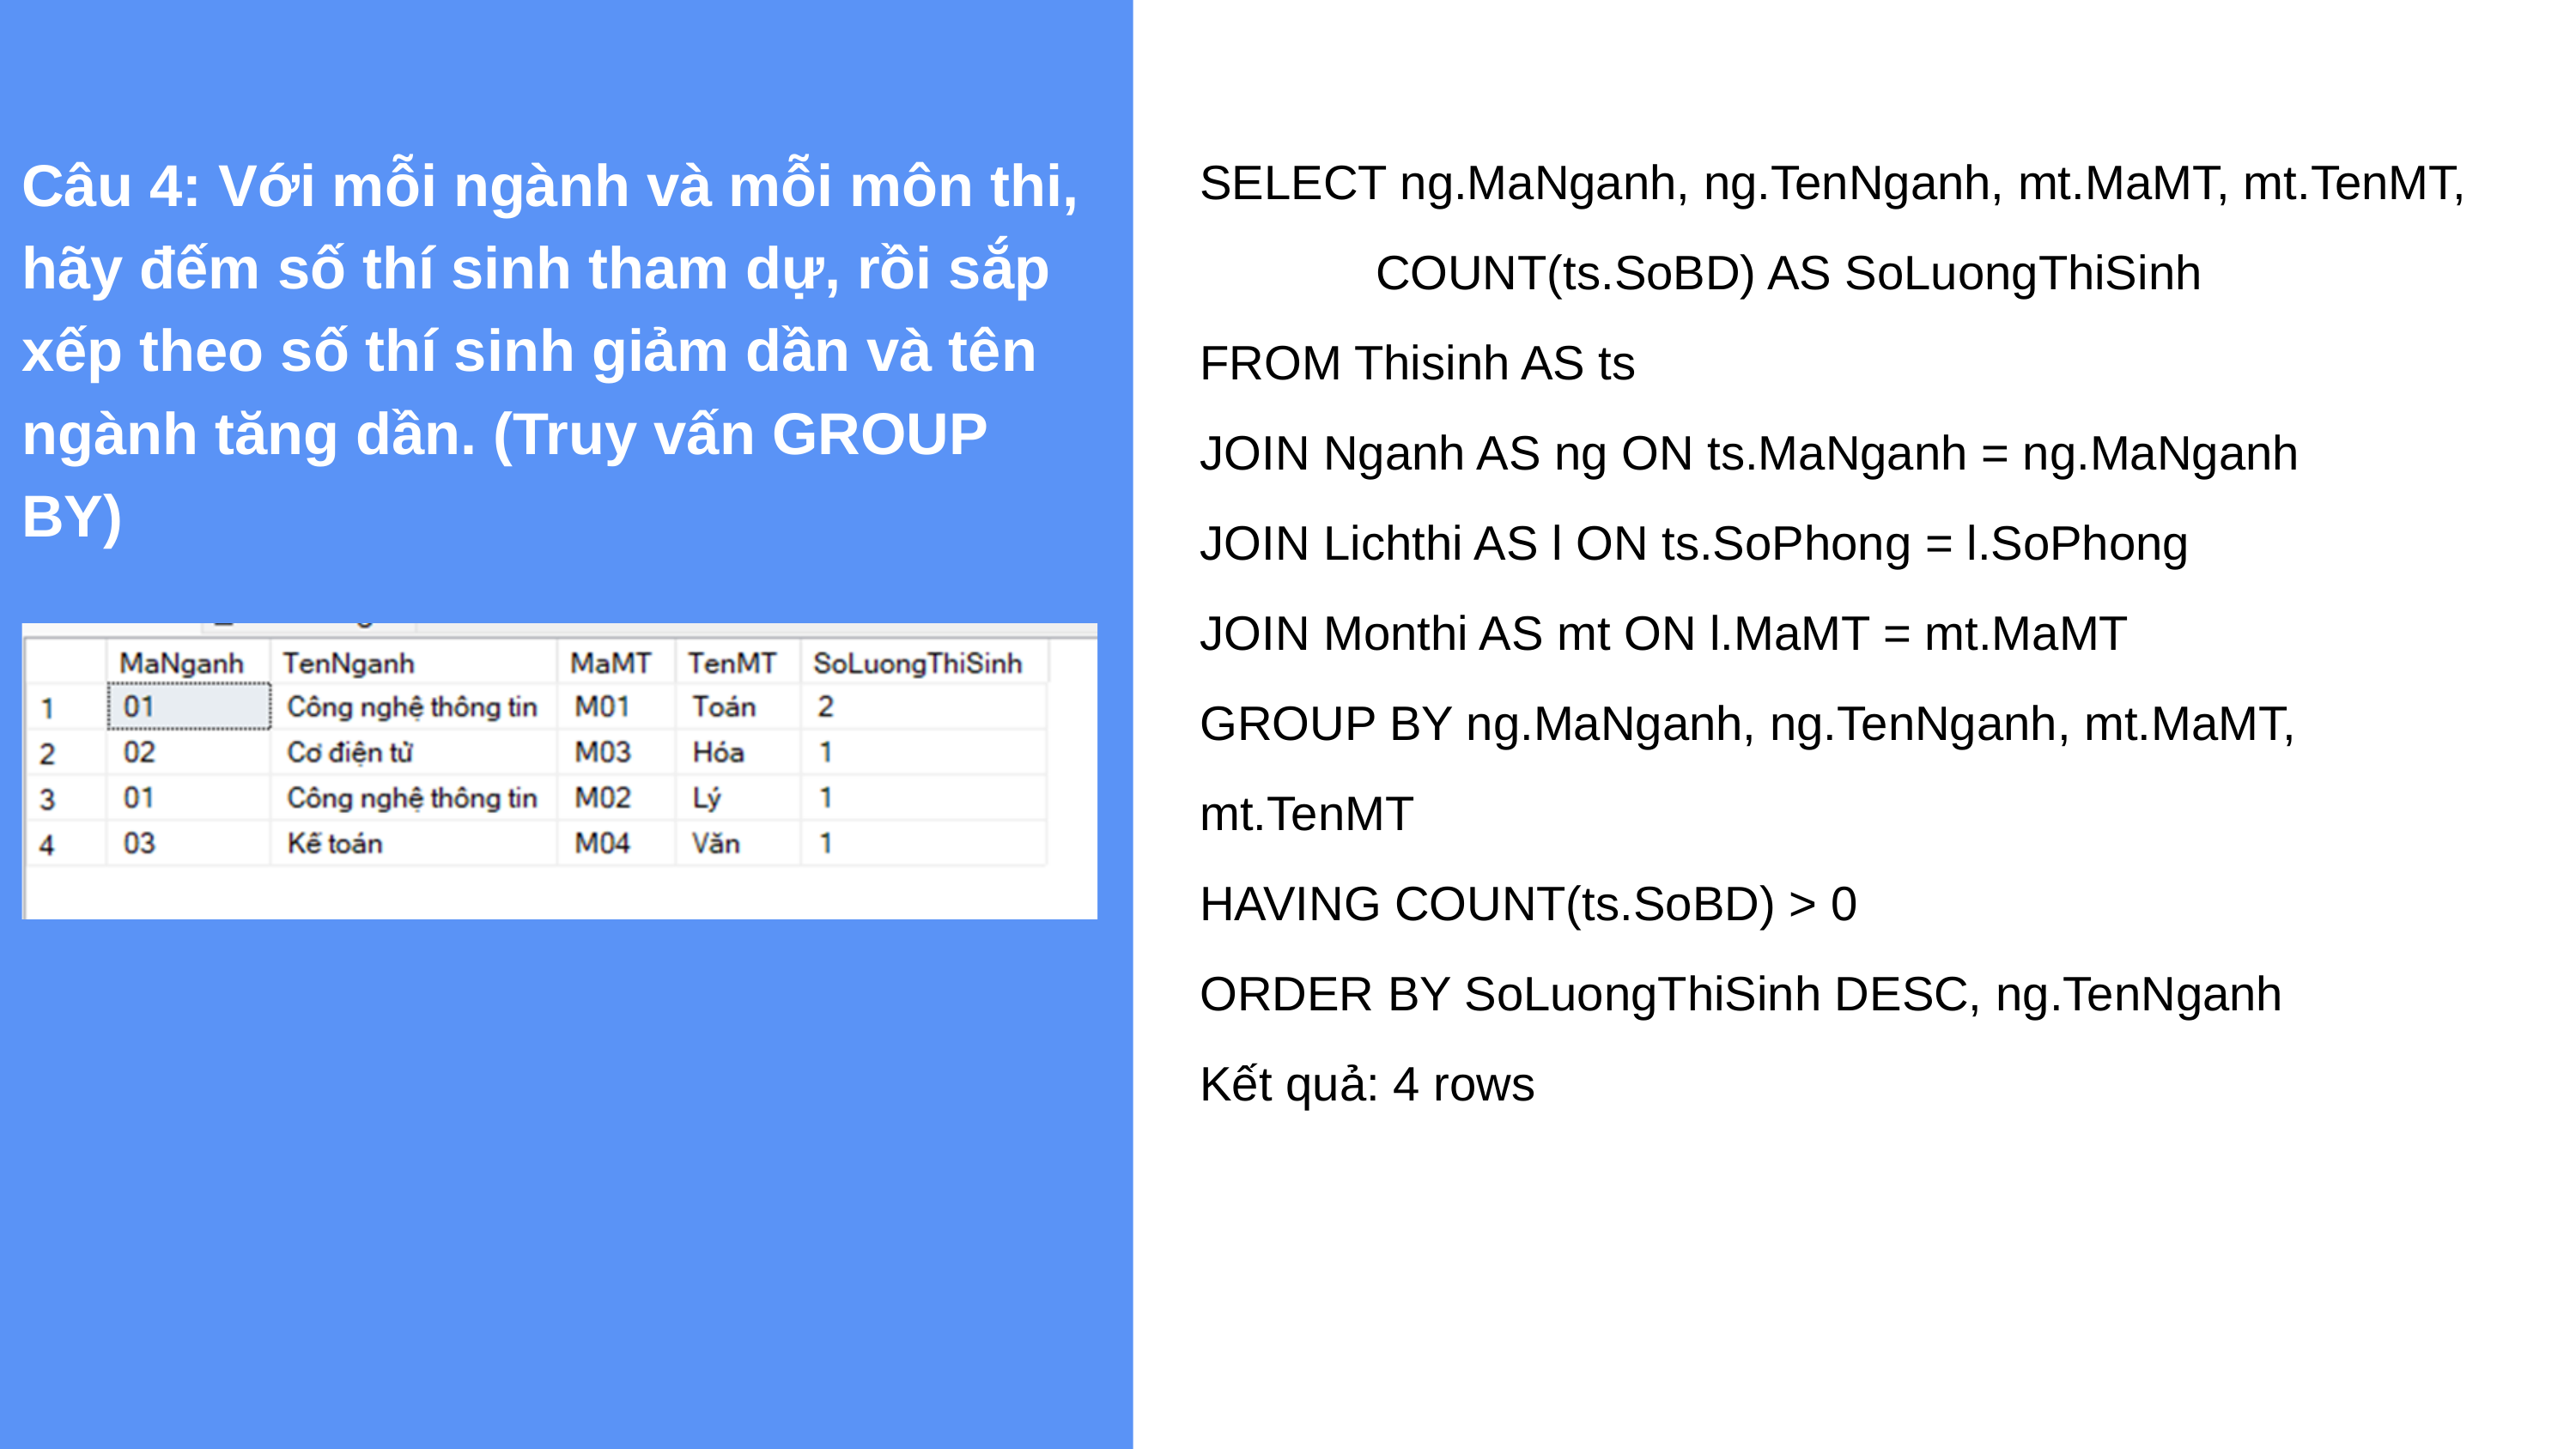

SELECT ng.MaNganh, ng.TenNganh, mt.MaMT, mt.TenMT,
             COUNT(ts.SoBD) AS SoLuongThiSinh
FROM Thisinh AS ts
JOIN Nganh AS ng ON ts.MaNganh = ng.MaNganh
JOIN Lichthi AS l ON ts.SoPhong = l.SoPhong
JOIN Monthi AS mt ON l.MaMT = mt.MaMT
GROUP BY ng.MaNganh, ng.TenNganh, mt.MaMT, mt.TenMT
HAVING COUNT(ts.SoBD) > 0
ORDER BY SoLuongThiSinh DESC, ng.TenNganh
Kết quả: 4 rows

Câu 4: Với mỗi ngành và mỗi môn thi, hãy đếm số thí sinh tham dự, rồi sắp xếp theo số thí sinh giảm dần và tên ngành tăng dần. (Truy vấn GROUP BY)